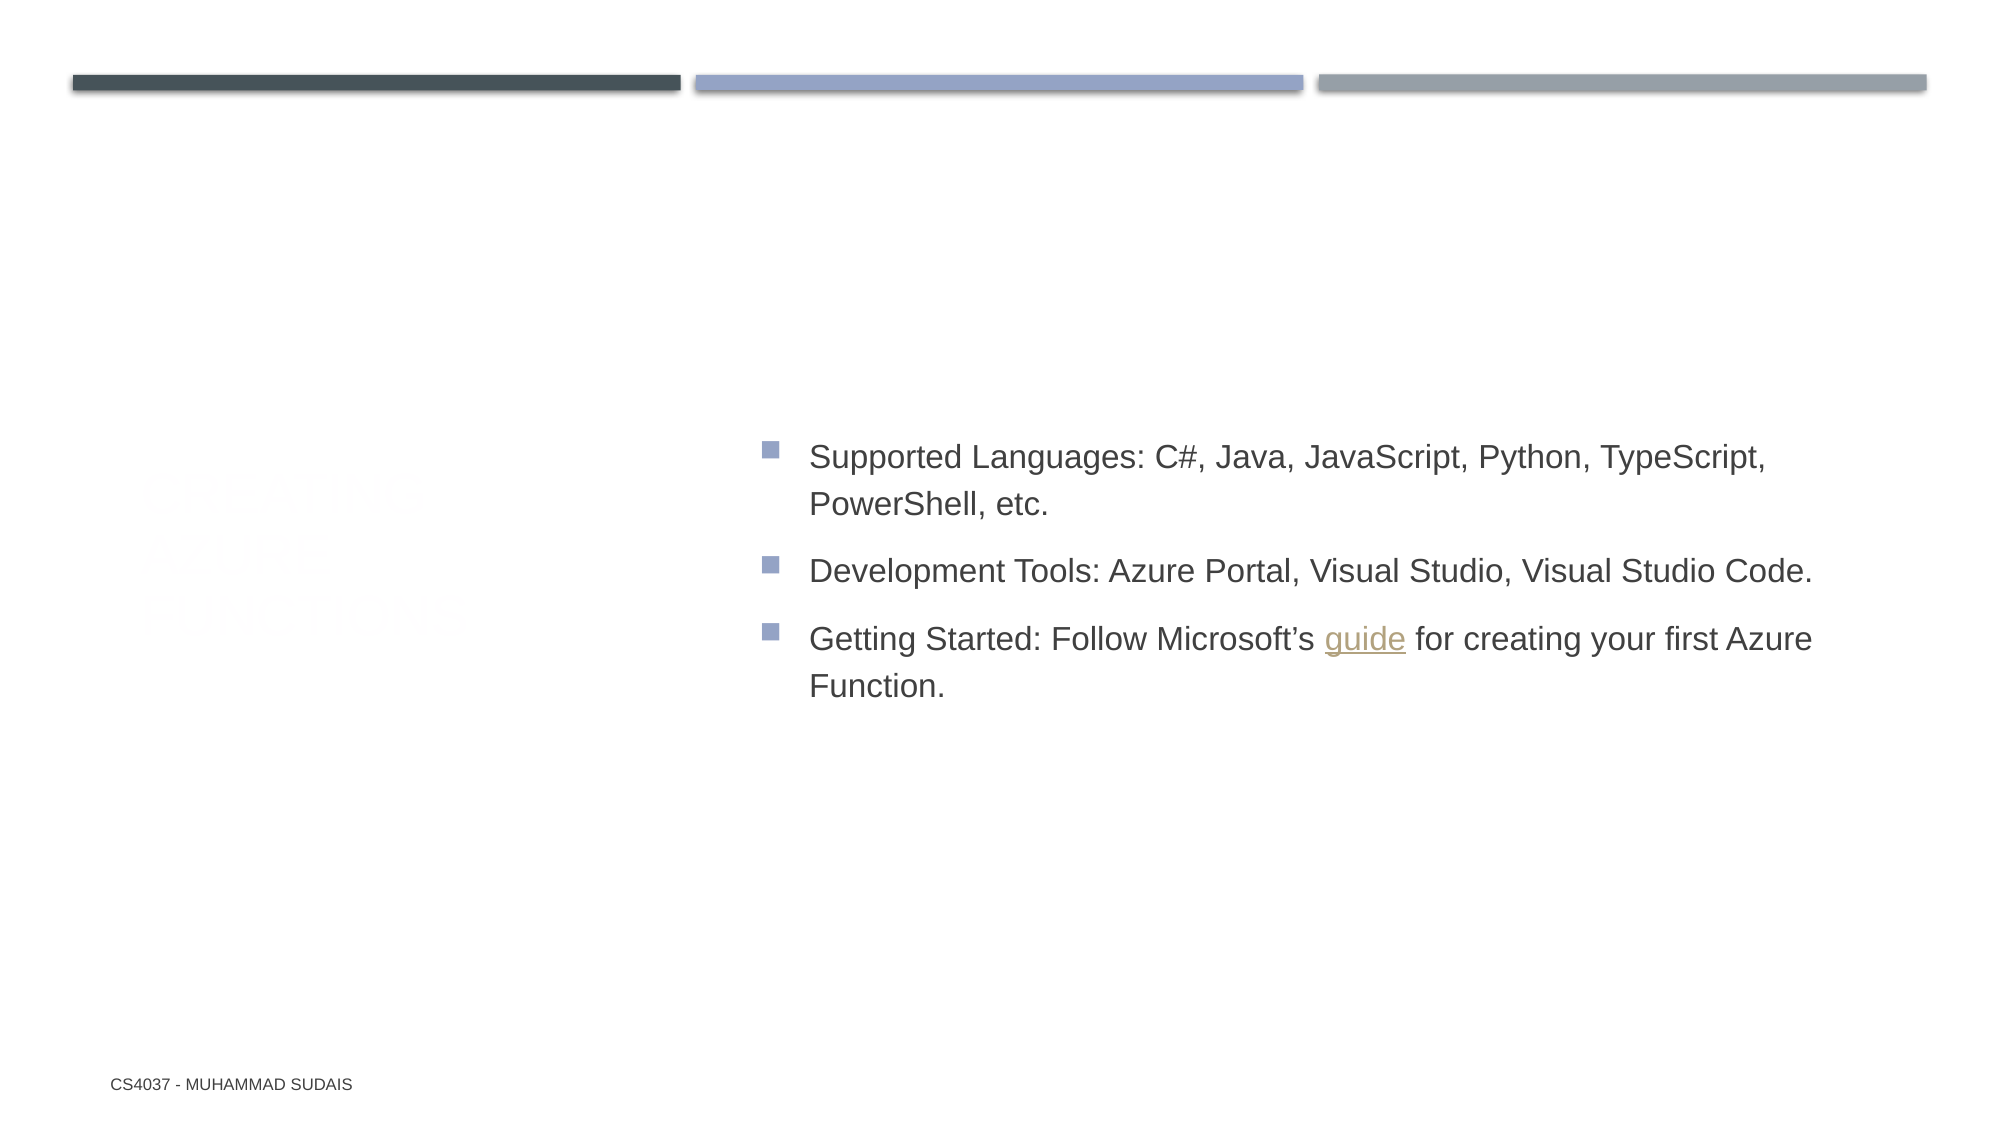

# Creating Azure Functions
Supported Languages: C#, Java, JavaScript, Python, TypeScript, PowerShell, etc.
Development Tools: Azure Portal, Visual Studio, Visual Studio Code.
Getting Started: Follow Microsoft’s guide for creating your first Azure Function.
CS4037 - Muhammad Sudais